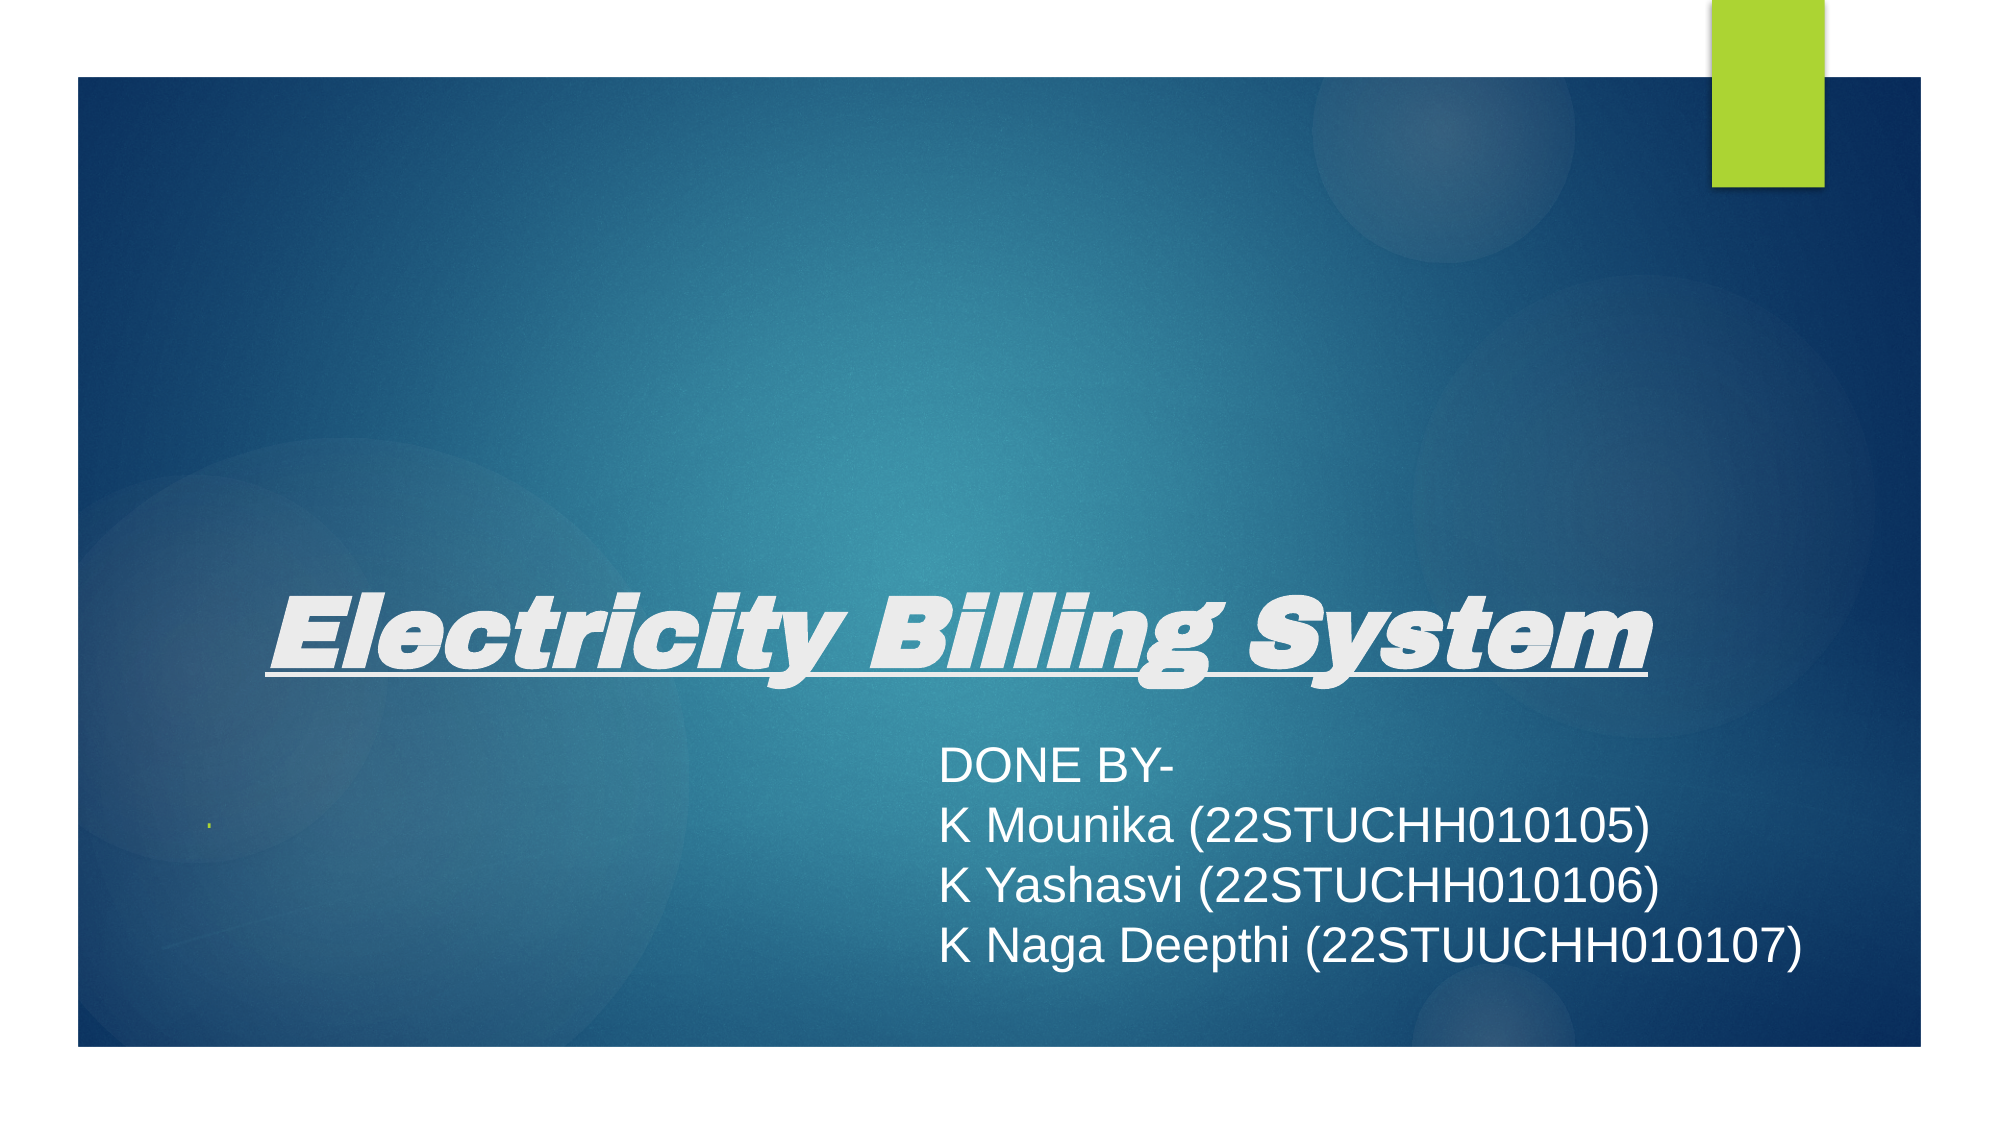

# Electricity Billing System
DONE BY-
K Mounika (22STUCHH010105)
K Yashasvi (22STUCHH010106)
K Naga Deepthi (22STUUCHH010107)
.